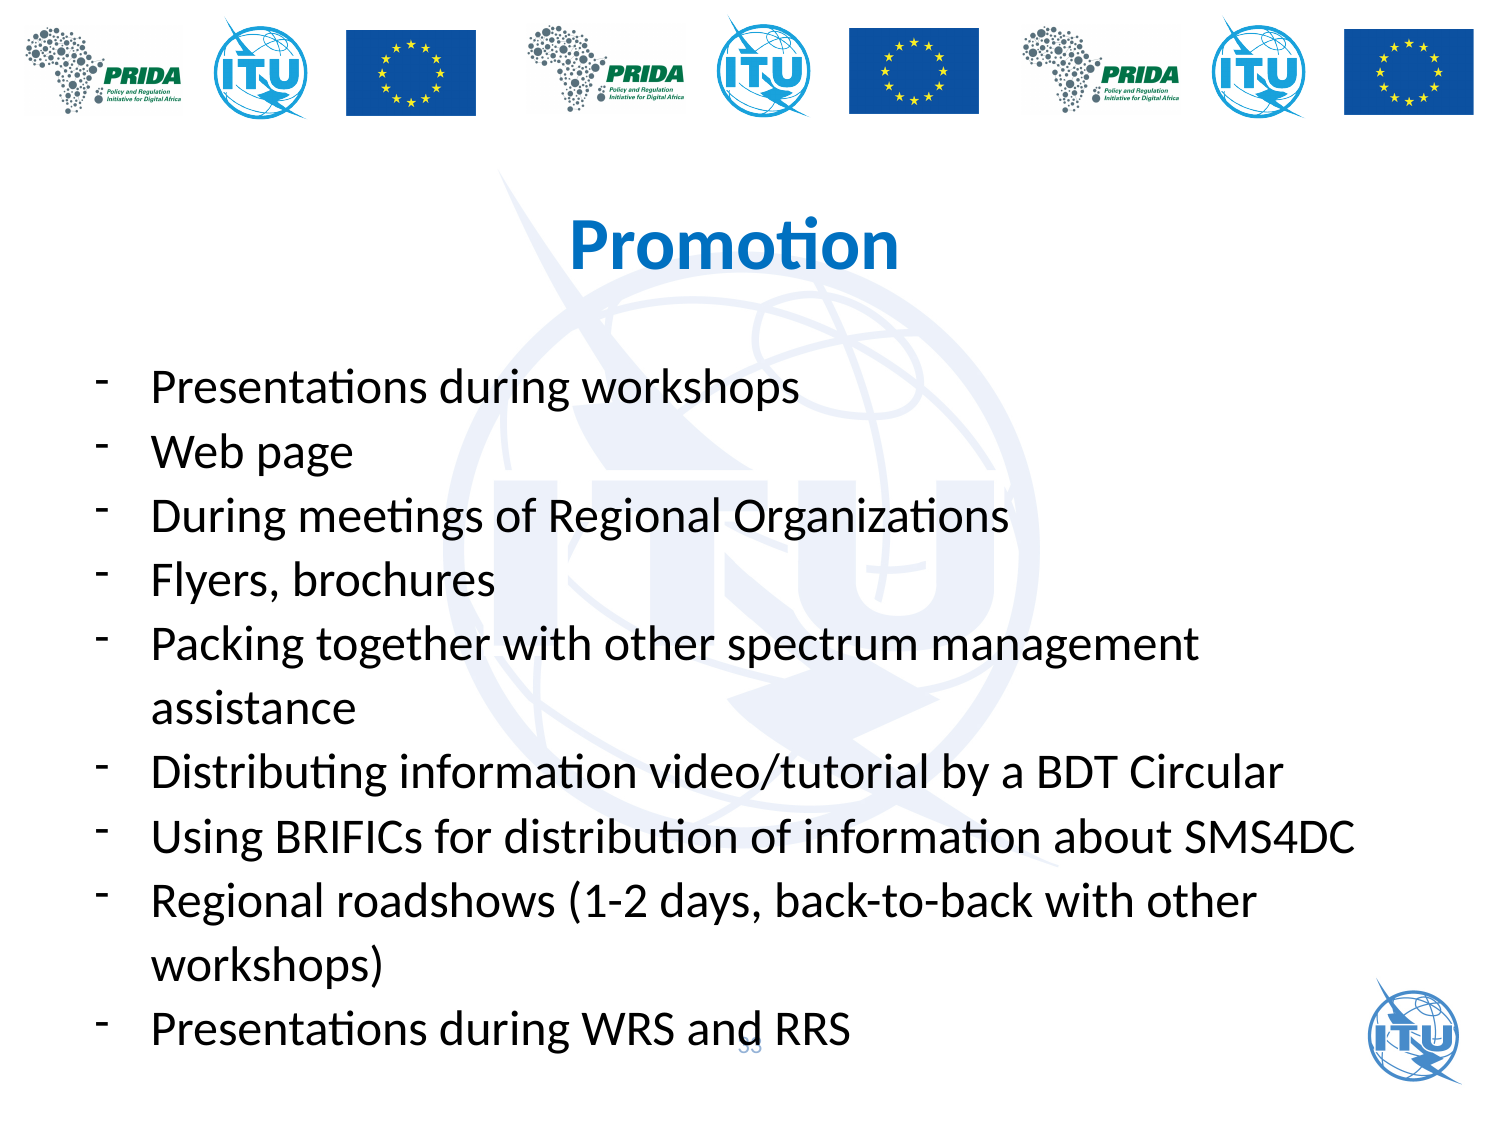

Promotion

Presentations during workshops
Web page
During meetings of Regional Organizations
Flyers, brochures
Packing together with other spectrum management assistance
Distributing information video/tutorial by a BDT Circular
Using BRIFICs for distribution of information about SMS4DC
Regional roadshows (1-2 days, back-to-back with other workshops)
Presentations during WRS and RRS
33